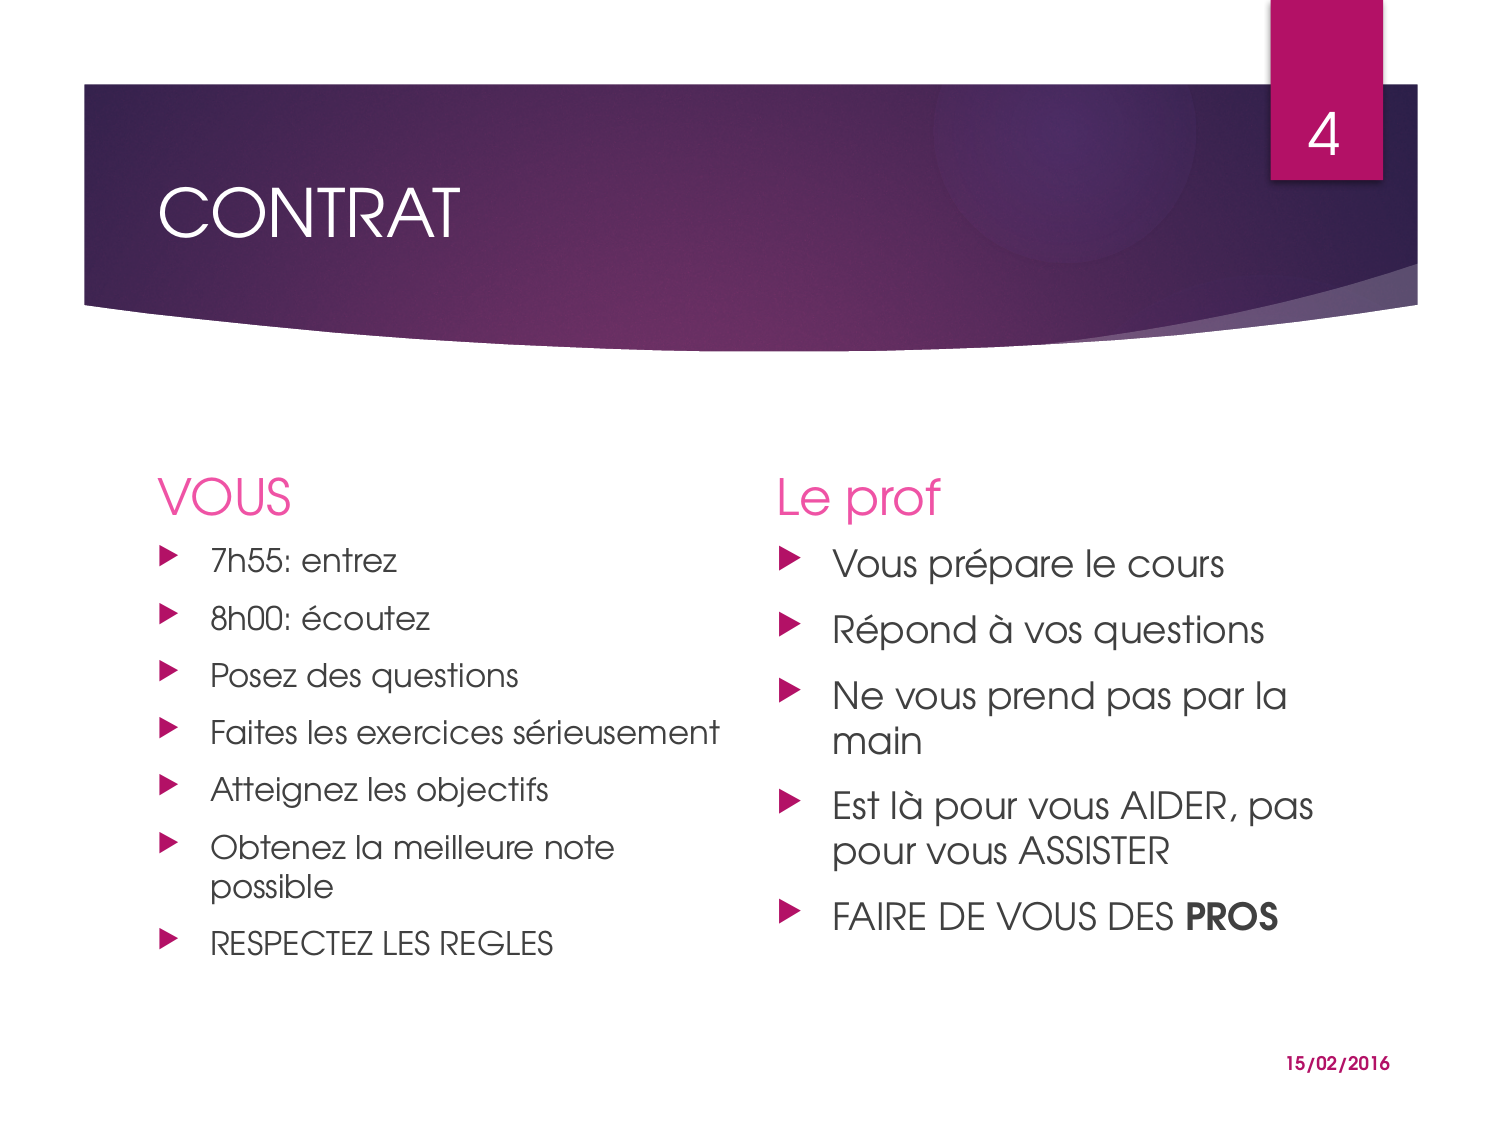

4
# CONTRAT
VOUS
Le prof
Vous prépare le cours
Répond à vos questions
Ne vous prend pas par la main
Est là pour vous AIDER, pas pour vous ASSISTER
FAIRE DE VOUS DES PROS
7h55: entrez
8h00: écoutez
Posez des questions
Faites les exercices sérieusement
Atteignez les objectifs
Obtenez la meilleure note possible
RESPECTEZ LES REGLES
15/02/2016